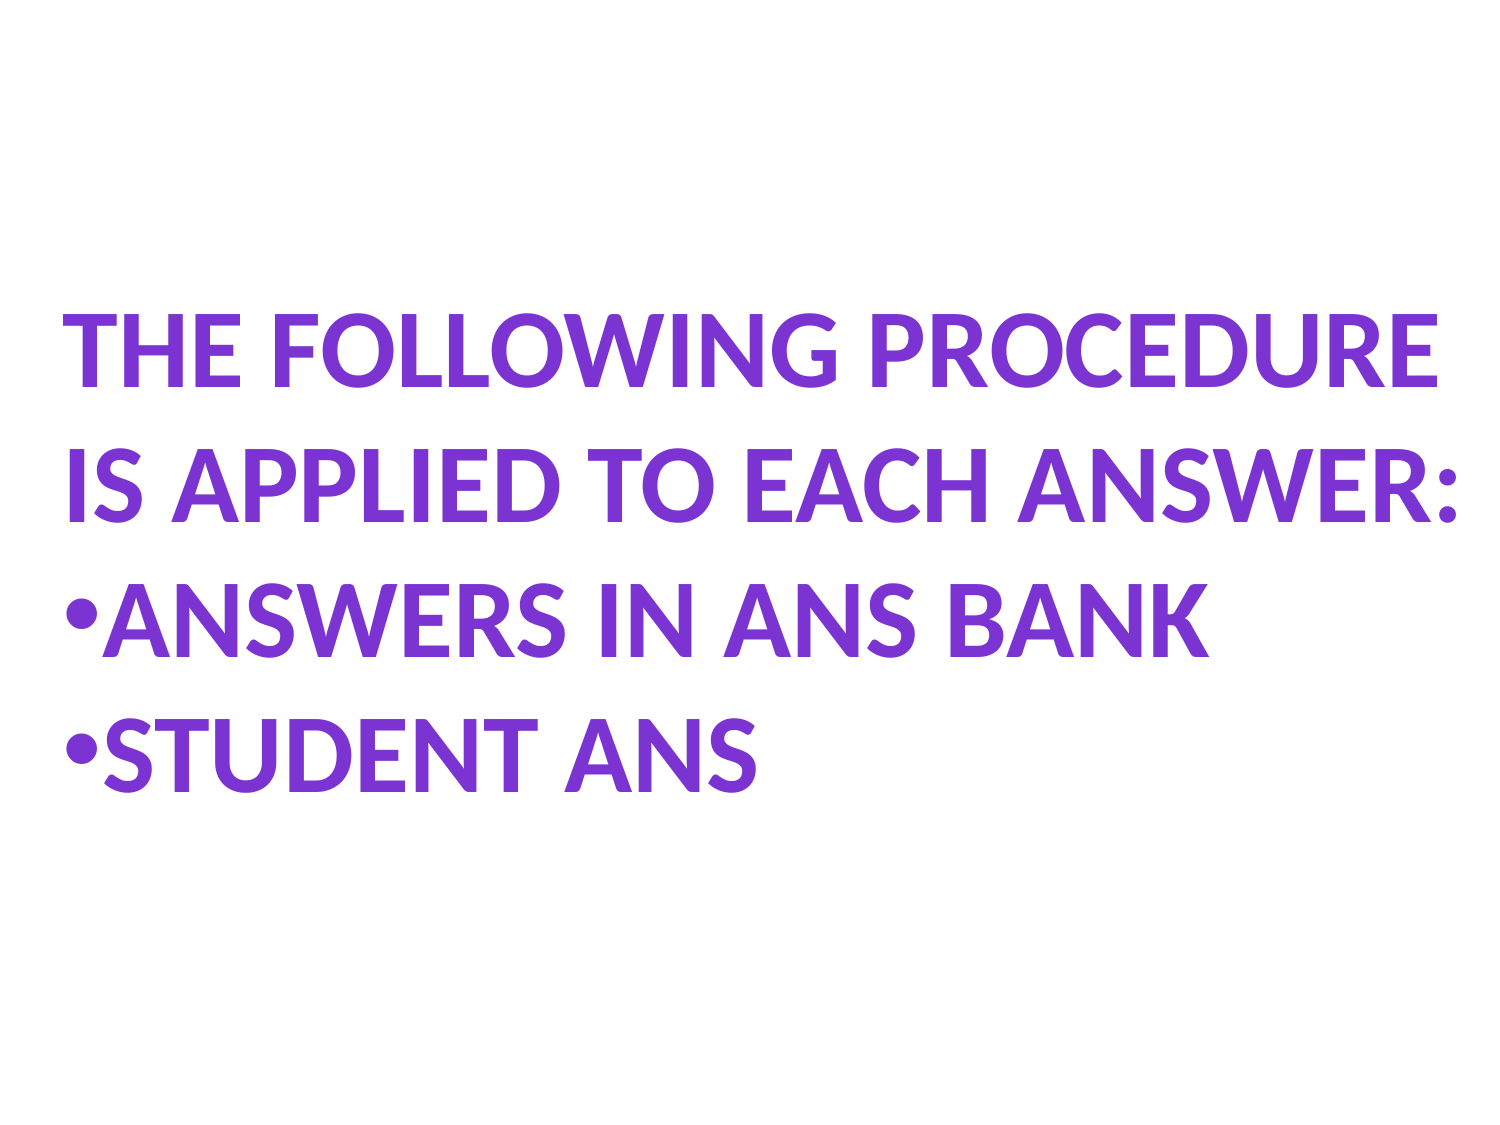

The following procedure
Is applied to each answer:
Answers in ans bank
Student ans